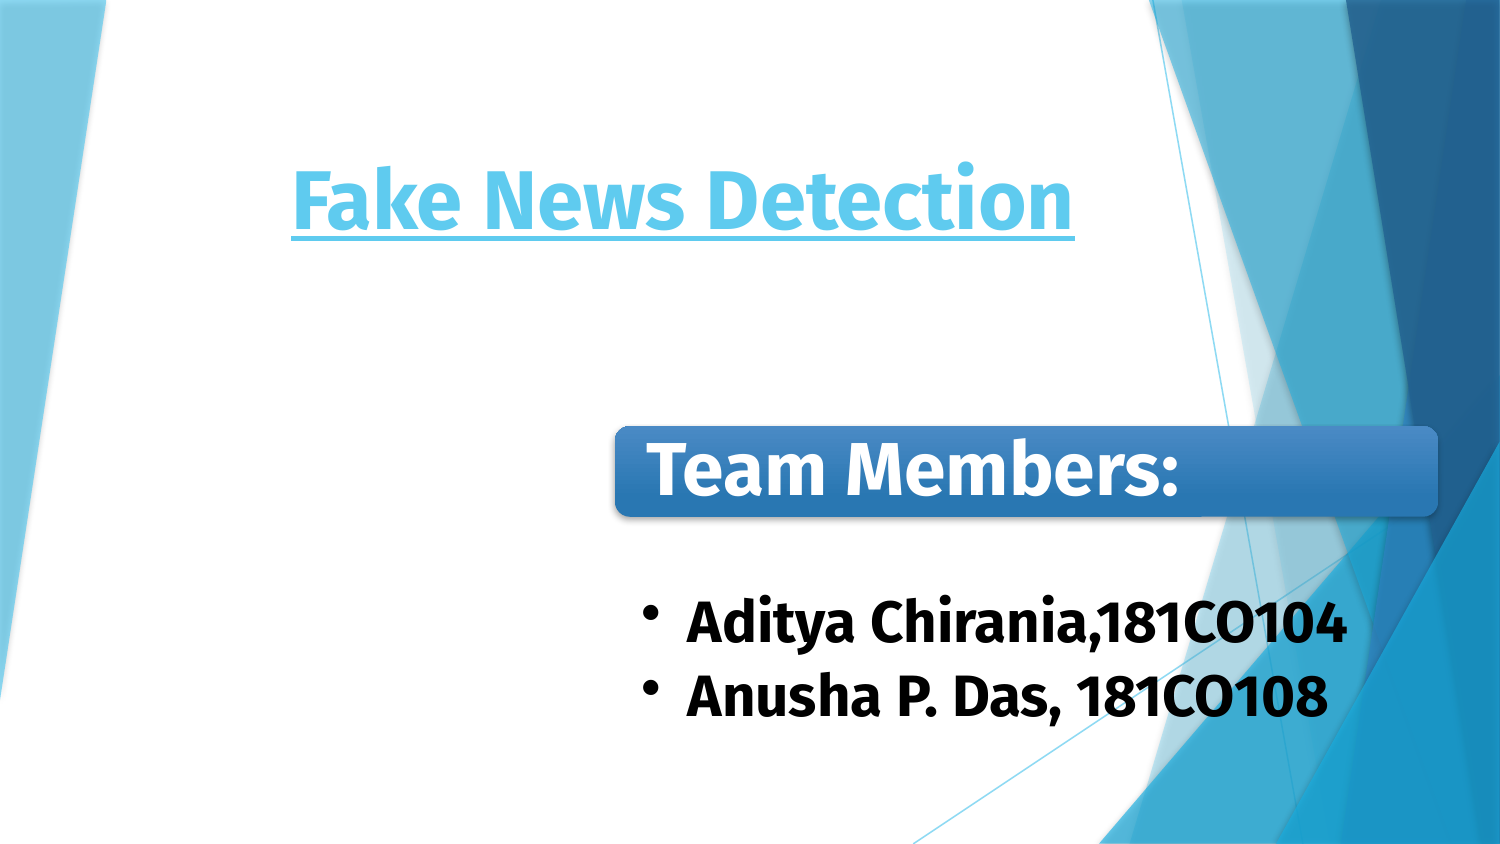

# Fake News Detection
Team Members:

Aditya Chirania,181CO104
Anusha P. Das, 181CO108